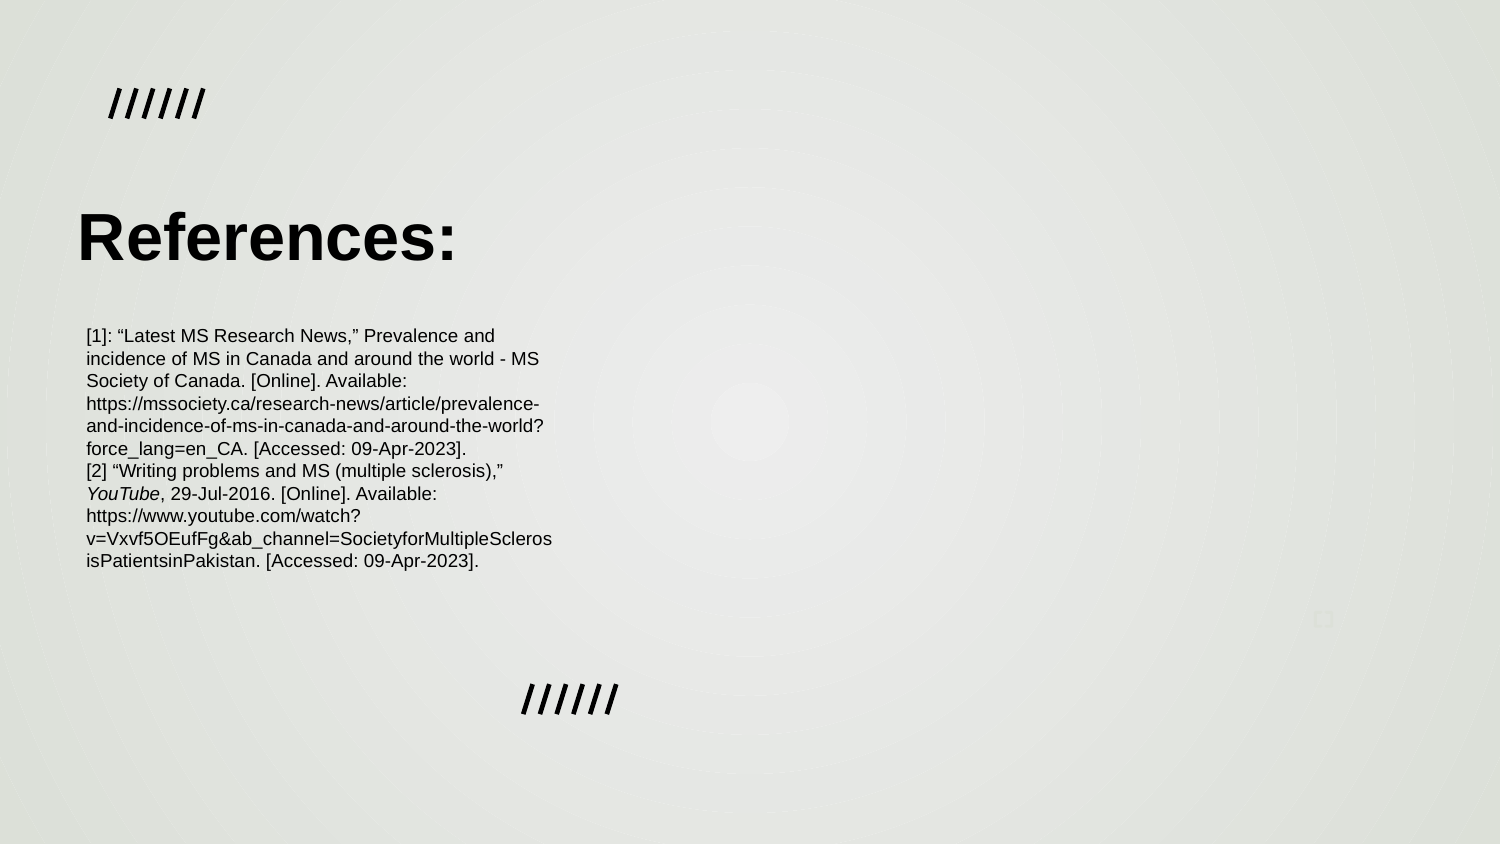

# References:
[1]: “Latest MS Research News,” Prevalence and incidence of MS in Canada and around the world - MS Society of Canada. [Online]. Available: https://mssociety.ca/research-news/article/prevalence-and-incidence-of-ms-in-canada-and-around-the-world?force_lang=en_CA. [Accessed: 09-Apr-2023].
[2] “Writing problems and MS (multiple sclerosis),” YouTube, 29-Jul-2016. [Online]. Available: https://www.youtube.com/watch?v=Vxvf5OEufFg&ab_channel=SocietyforMultipleSclerosisPatientsinPakistan. [Accessed: 09-Apr-2023].